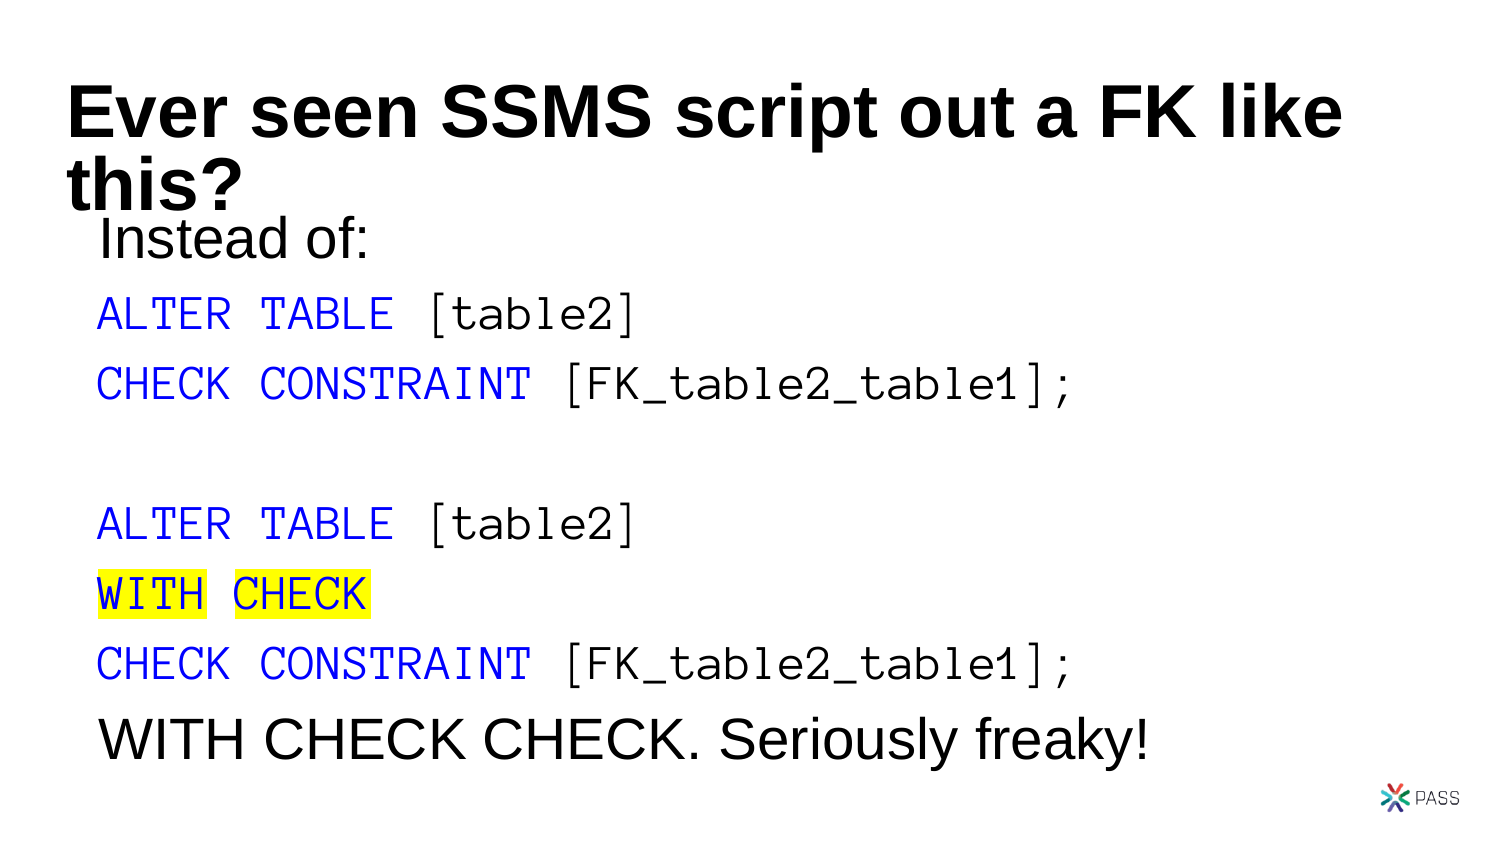

# Ever seen SSMS script out a FK like this?
Instead of:
ALTER TABLE [table2]
CHECK CONSTRAINT [FK_table2_table1];

ALTER TABLE [table2]
WITH CHECK
CHECK CONSTRAINT [FK_table2_table1];
WITH CHECK CHECK. Seriously freaky!